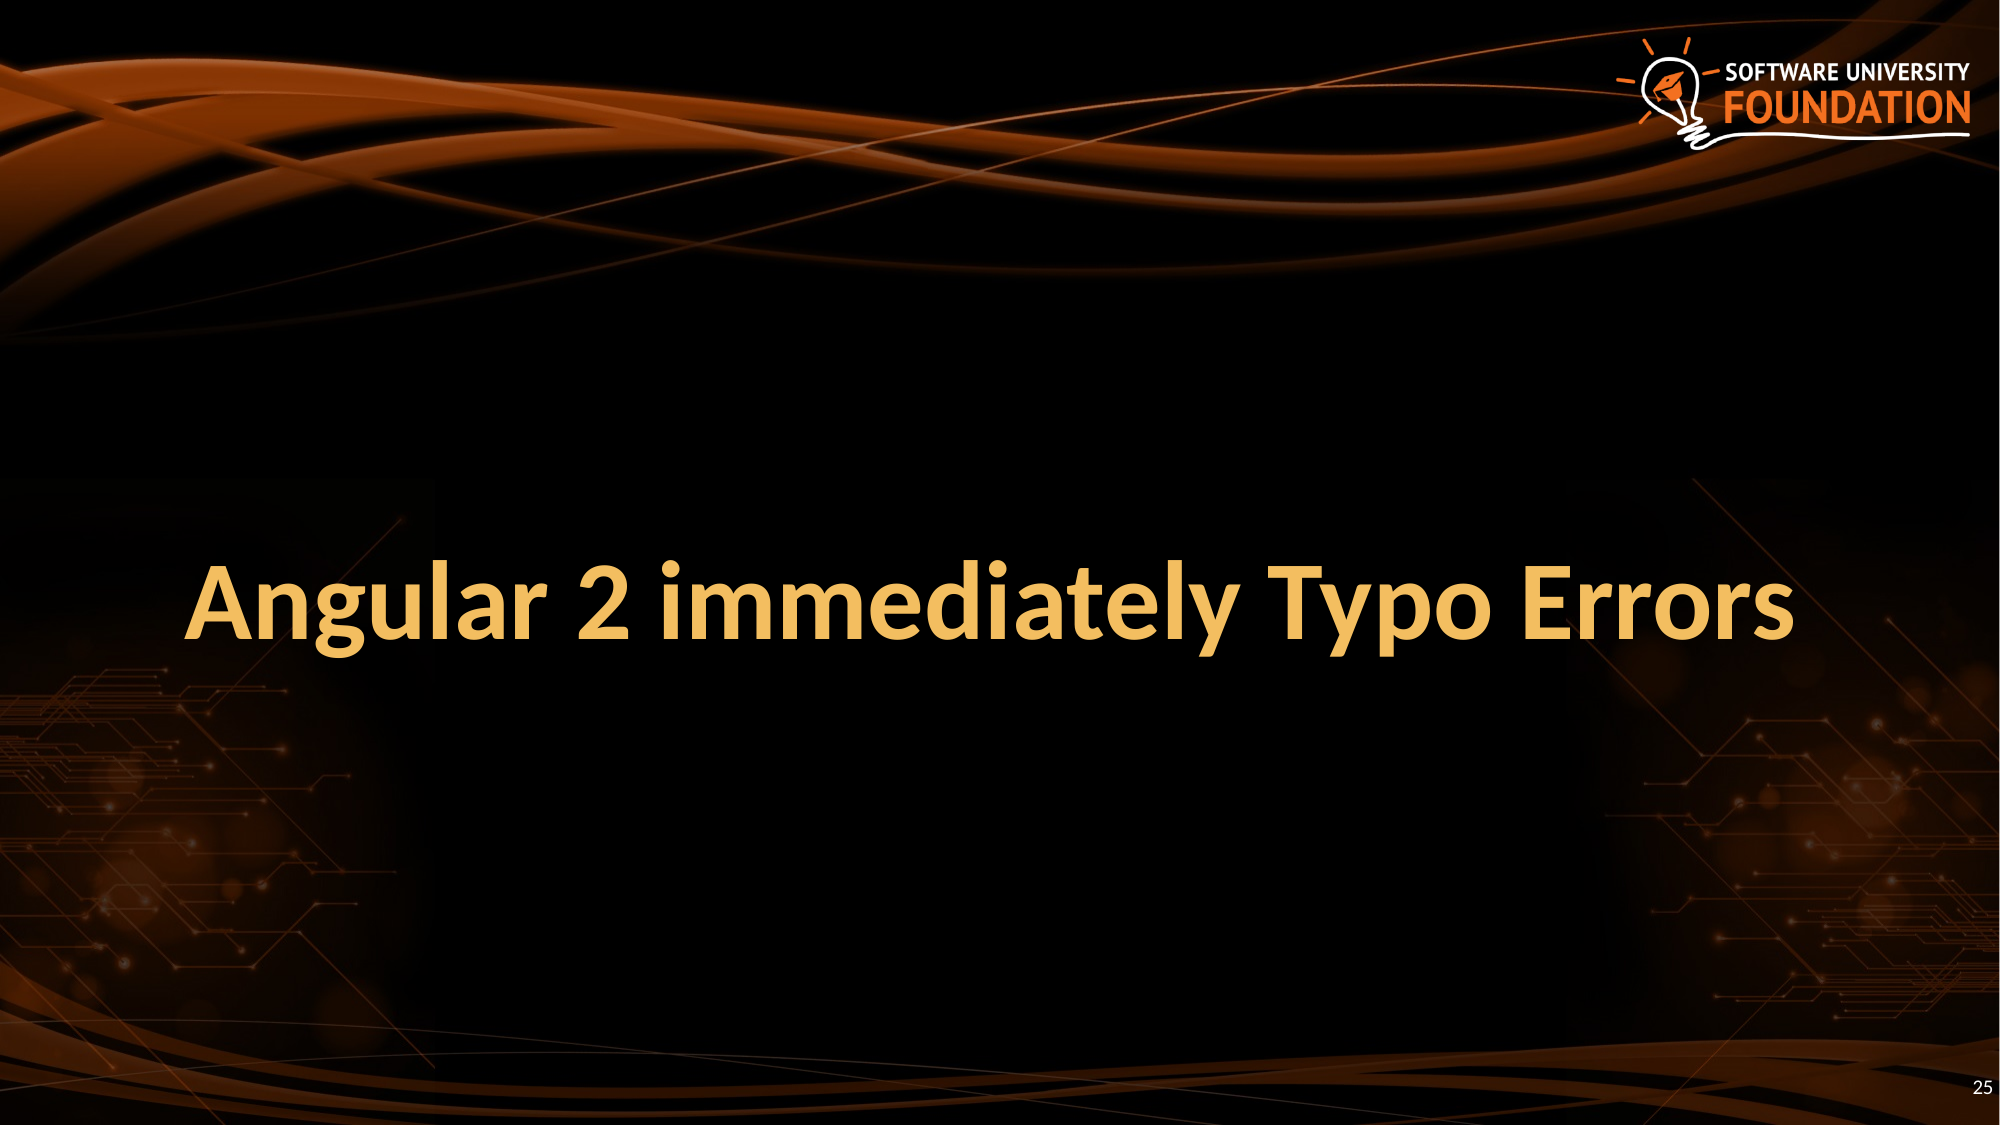

# Angular 2 immediately Typo Errors
25